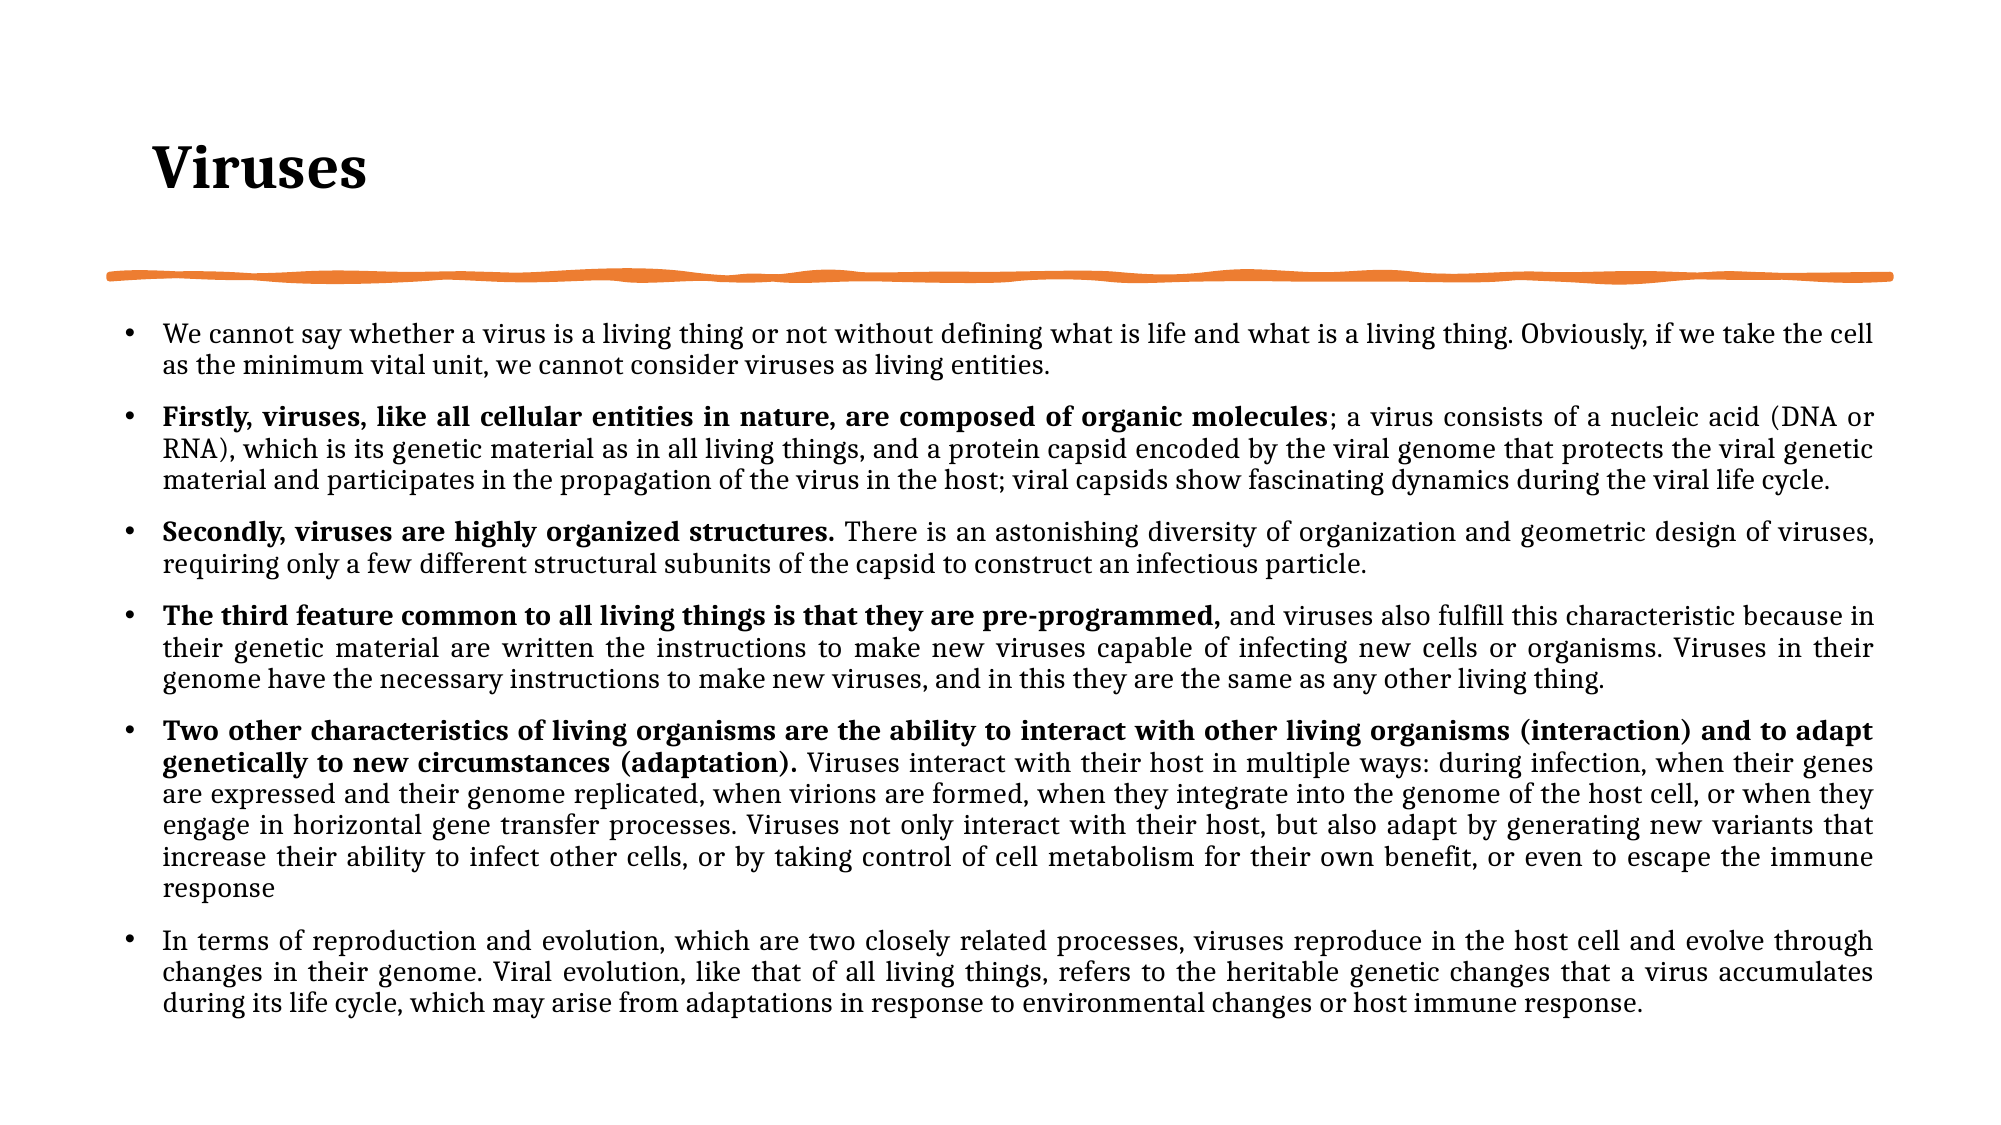

# Viruses

We cannot say whether a virus is a living thing or not without defining what is life and what is a living thing. Obviously, if we take the cell as the minimum vital unit, we cannot consider viruses as living entities.
Firstly, viruses, like all cellular entities in nature, are composed of organic molecules; a virus consists of a nucleic acid (DNA or RNA), which is its genetic material as in all living things, and a protein capsid encoded by the viral genome that protects the viral genetic material and participates in the propagation of the virus in the host; viral capsids show fascinating dynamics during the viral life cycle.
Secondly, viruses are highly organized structures. There is an astonishing diversity of organization and geometric design of viruses, requiring only a few different structural subunits of the capsid to construct an infectious particle.
The third feature common to all living things is that they are pre-programmed, and viruses also fulfill this characteristic because in their genetic material are written the instructions to make new viruses capable of infecting new cells or organisms. Viruses in their genome have the necessary instructions to make new viruses, and in this they are the same as any other living thing.
Two other characteristics of living organisms are the ability to interact with other living organisms (interaction) and to adapt genetically to new circumstances (adaptation). Viruses interact with their host in multiple ways: during infection, when their genes are expressed and their genome replicated, when virions are formed, when they integrate into the genome of the host cell, or when they engage in horizontal gene transfer processes. Viruses not only interact with their host, but also adapt by generating new variants that increase their ability to infect other cells, or by taking control of cell metabolism for their own benefit, or even to escape the immune response
In terms of reproduction and evolution, which are two closely related processes, viruses reproduce in the host cell and evolve through changes in their genome. Viral evolution, like that of all living things, refers to the heritable genetic changes that a virus accumulates during its life cycle, which may arise from adaptations in response to environmental changes or host immune response.